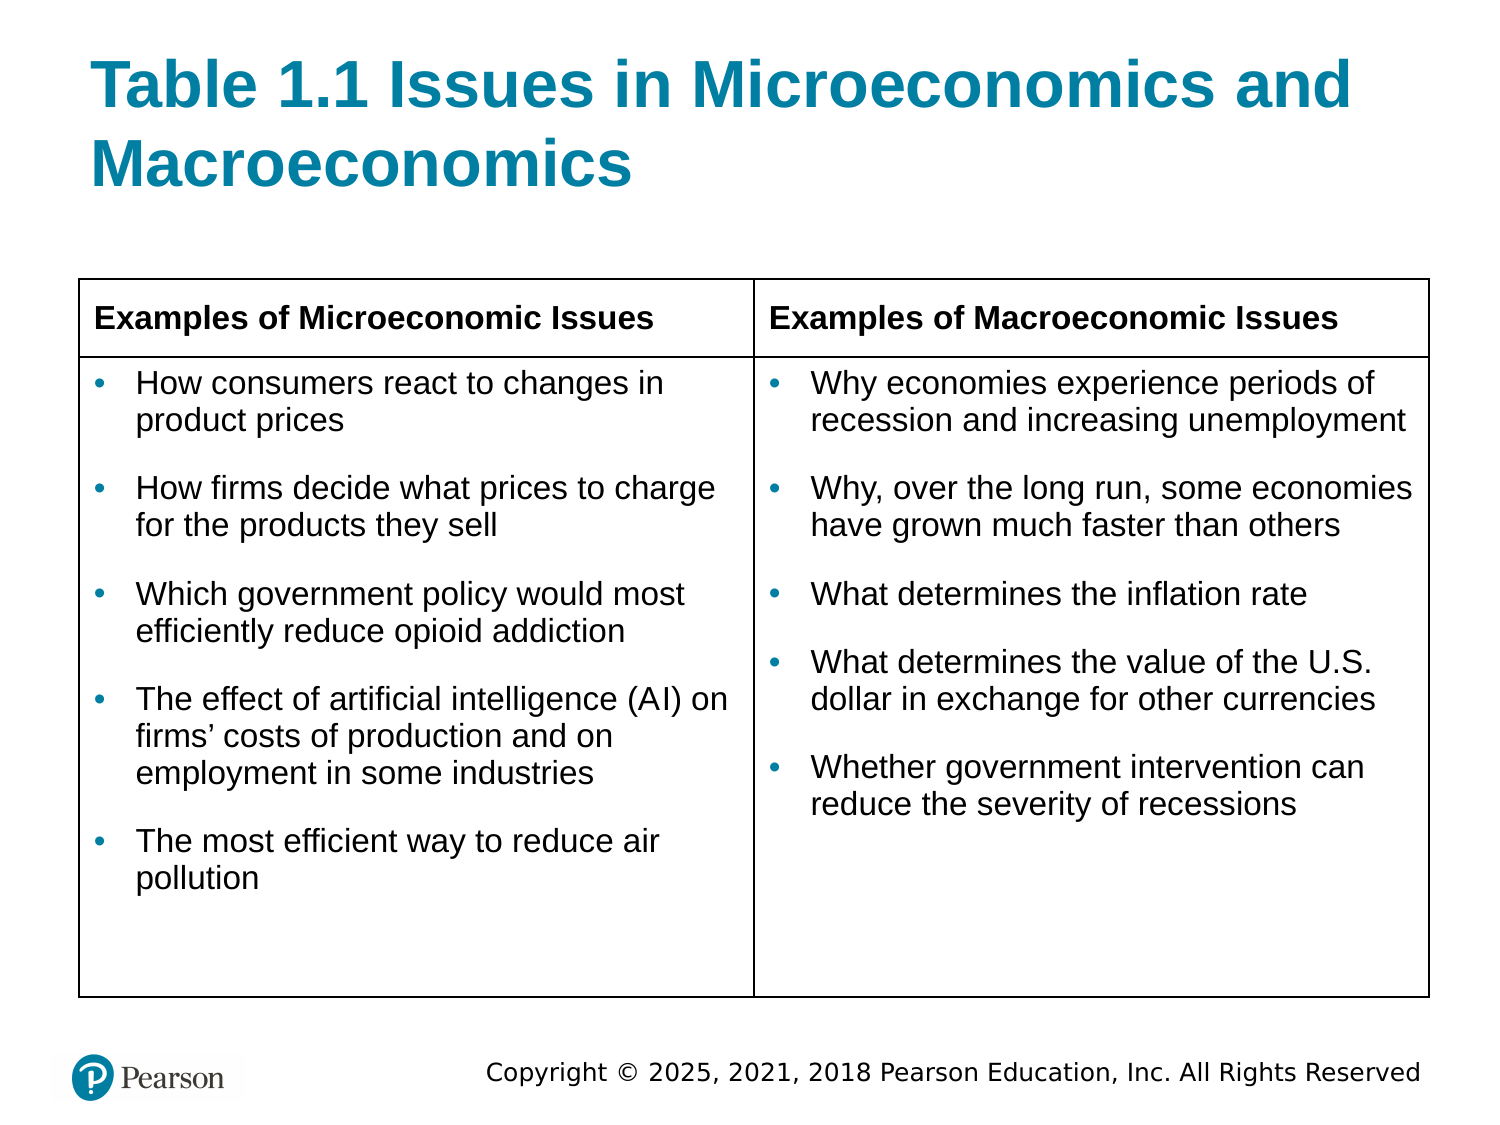

# Table 1.1 Issues in Microeconomics and Macroeconomics
| Examples of Microeconomic Issues | Examples of Macroeconomic Issues |
| --- | --- |
| How consumers react to changes in product prices How firms decide what prices to charge for the products they sell Which government policy would most efficiently reduce opioid addiction The effect of artificial intelligence (A I) on firms’ costs of production and on employment in some industries The most efficient way to reduce air pollution | Why economies experience periods of recession and increasing unemployment Why, over the long run, some economies have grown much faster than others What determines the inflation rate What determines the value of the U.S. dollar in exchange for other currencies Whether government intervention can reduce the severity of recessions |